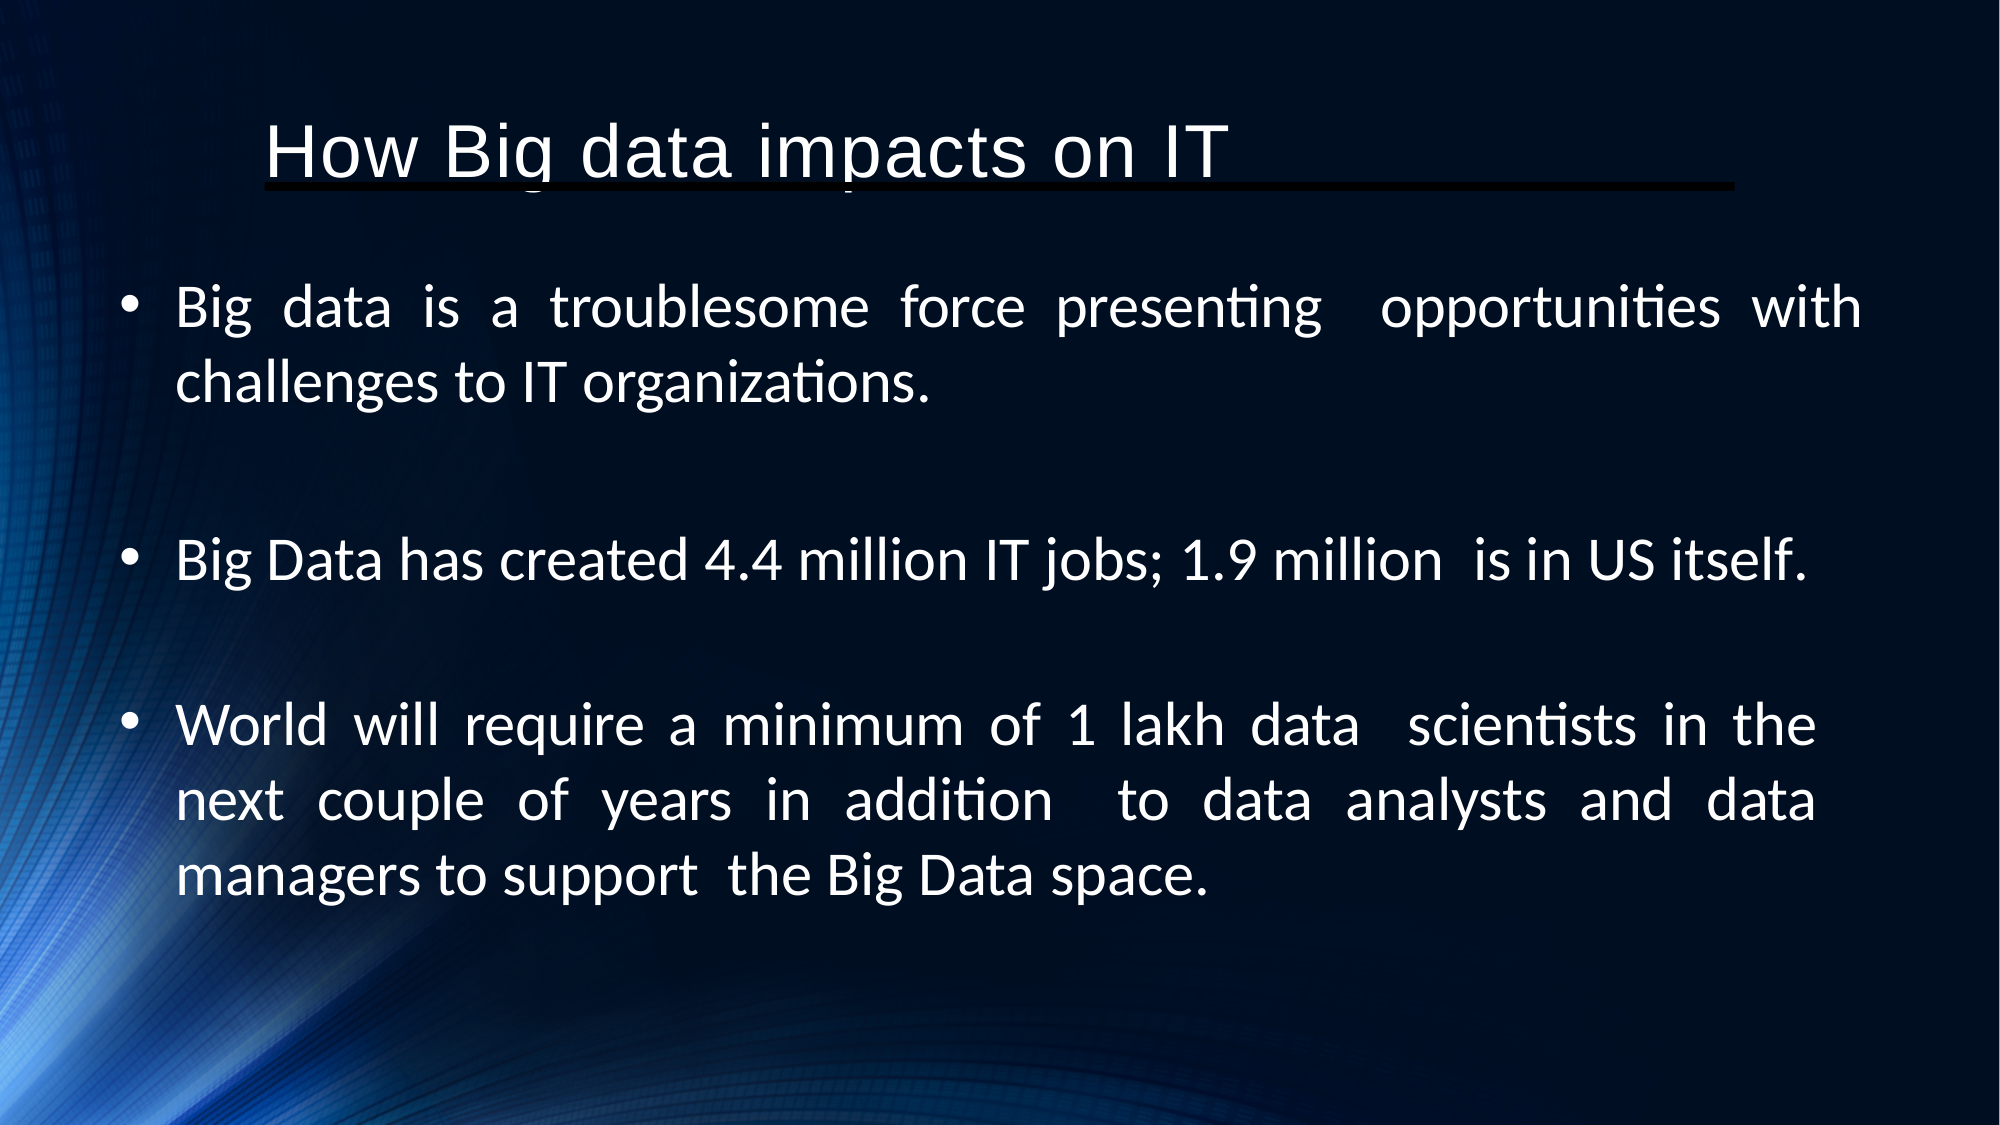

# How Big data impacts on IT

Big data is a troublesome force presenting  opportunities with challenges to IT organizations.

Big Data has created 4.4 million IT jobs; 1.9 million  is in US itself.

World will require a minimum of 1 lakh data  scientists in the next couple of years in addition  to data analysts and data managers to support  the Big Data space.